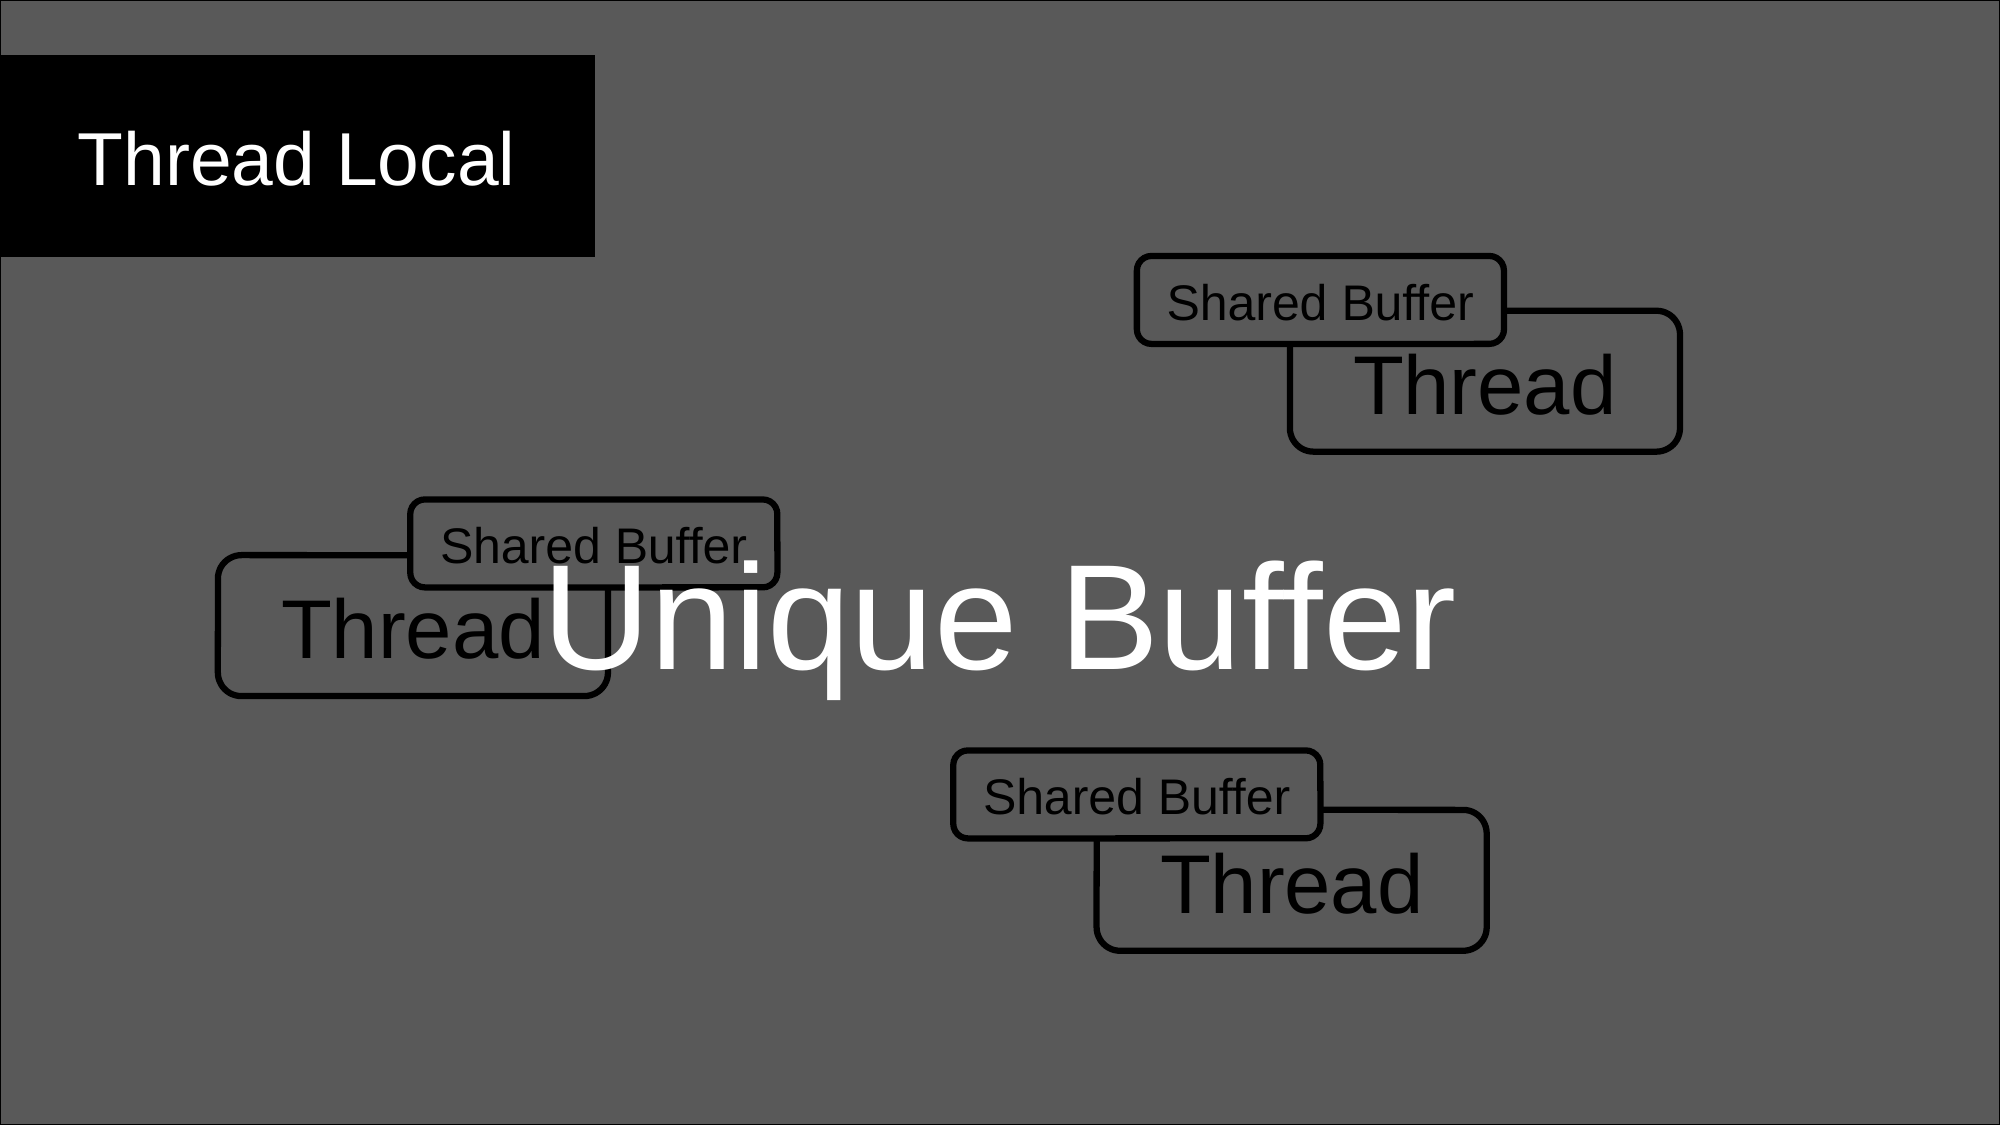

Thread Local
Shared Buffer
Thread
Shared Buffer
Unique Buffer
Thread
Shared Buffer
Thread